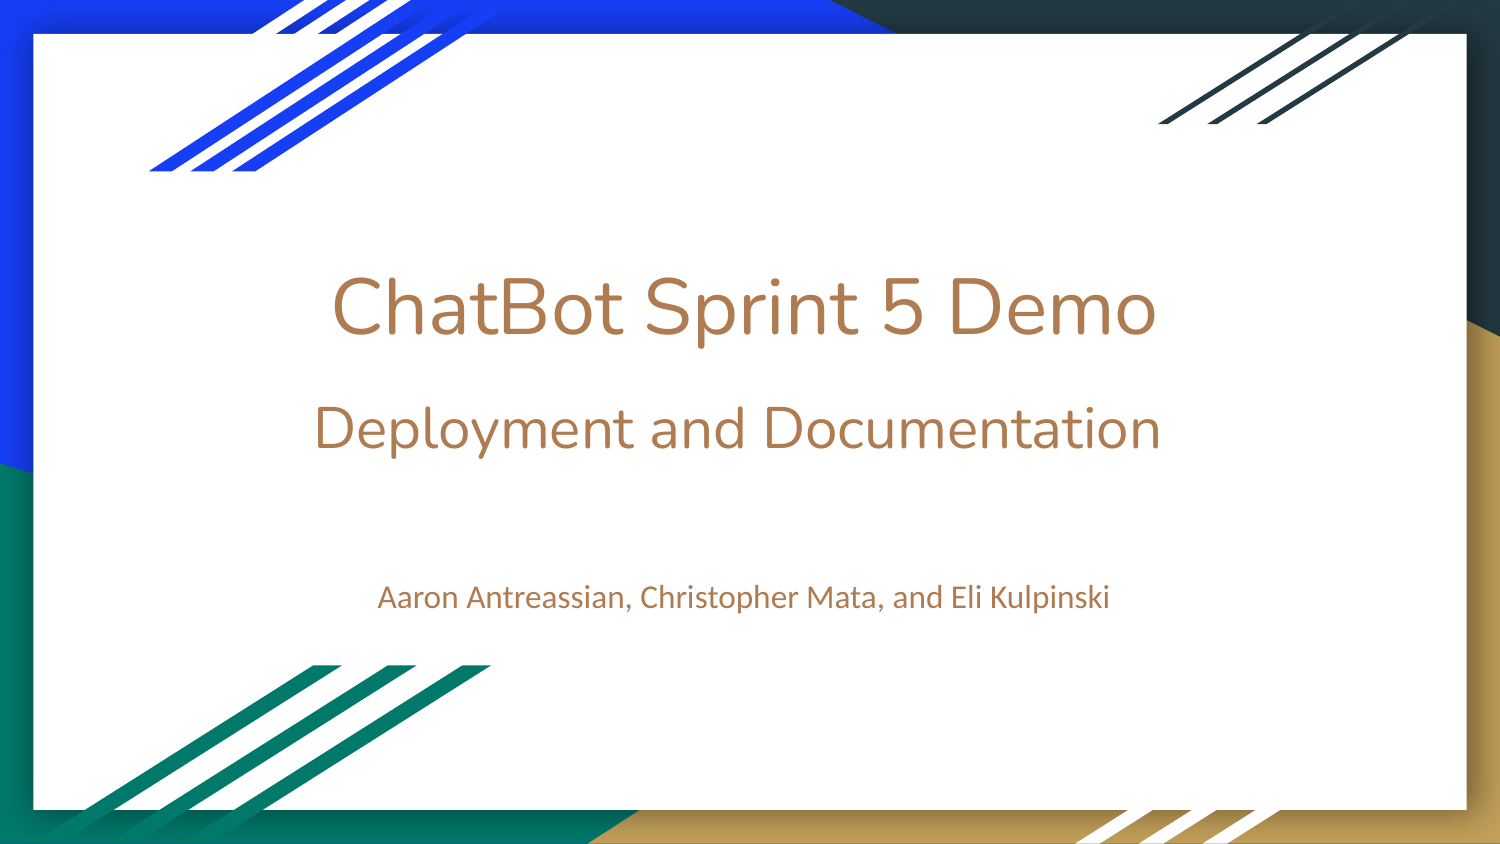

# ChatBot Sprint 5 Demo
Deployment and Documentation
Aaron Antreassian, Christopher Mata, and Eli Kulpinski